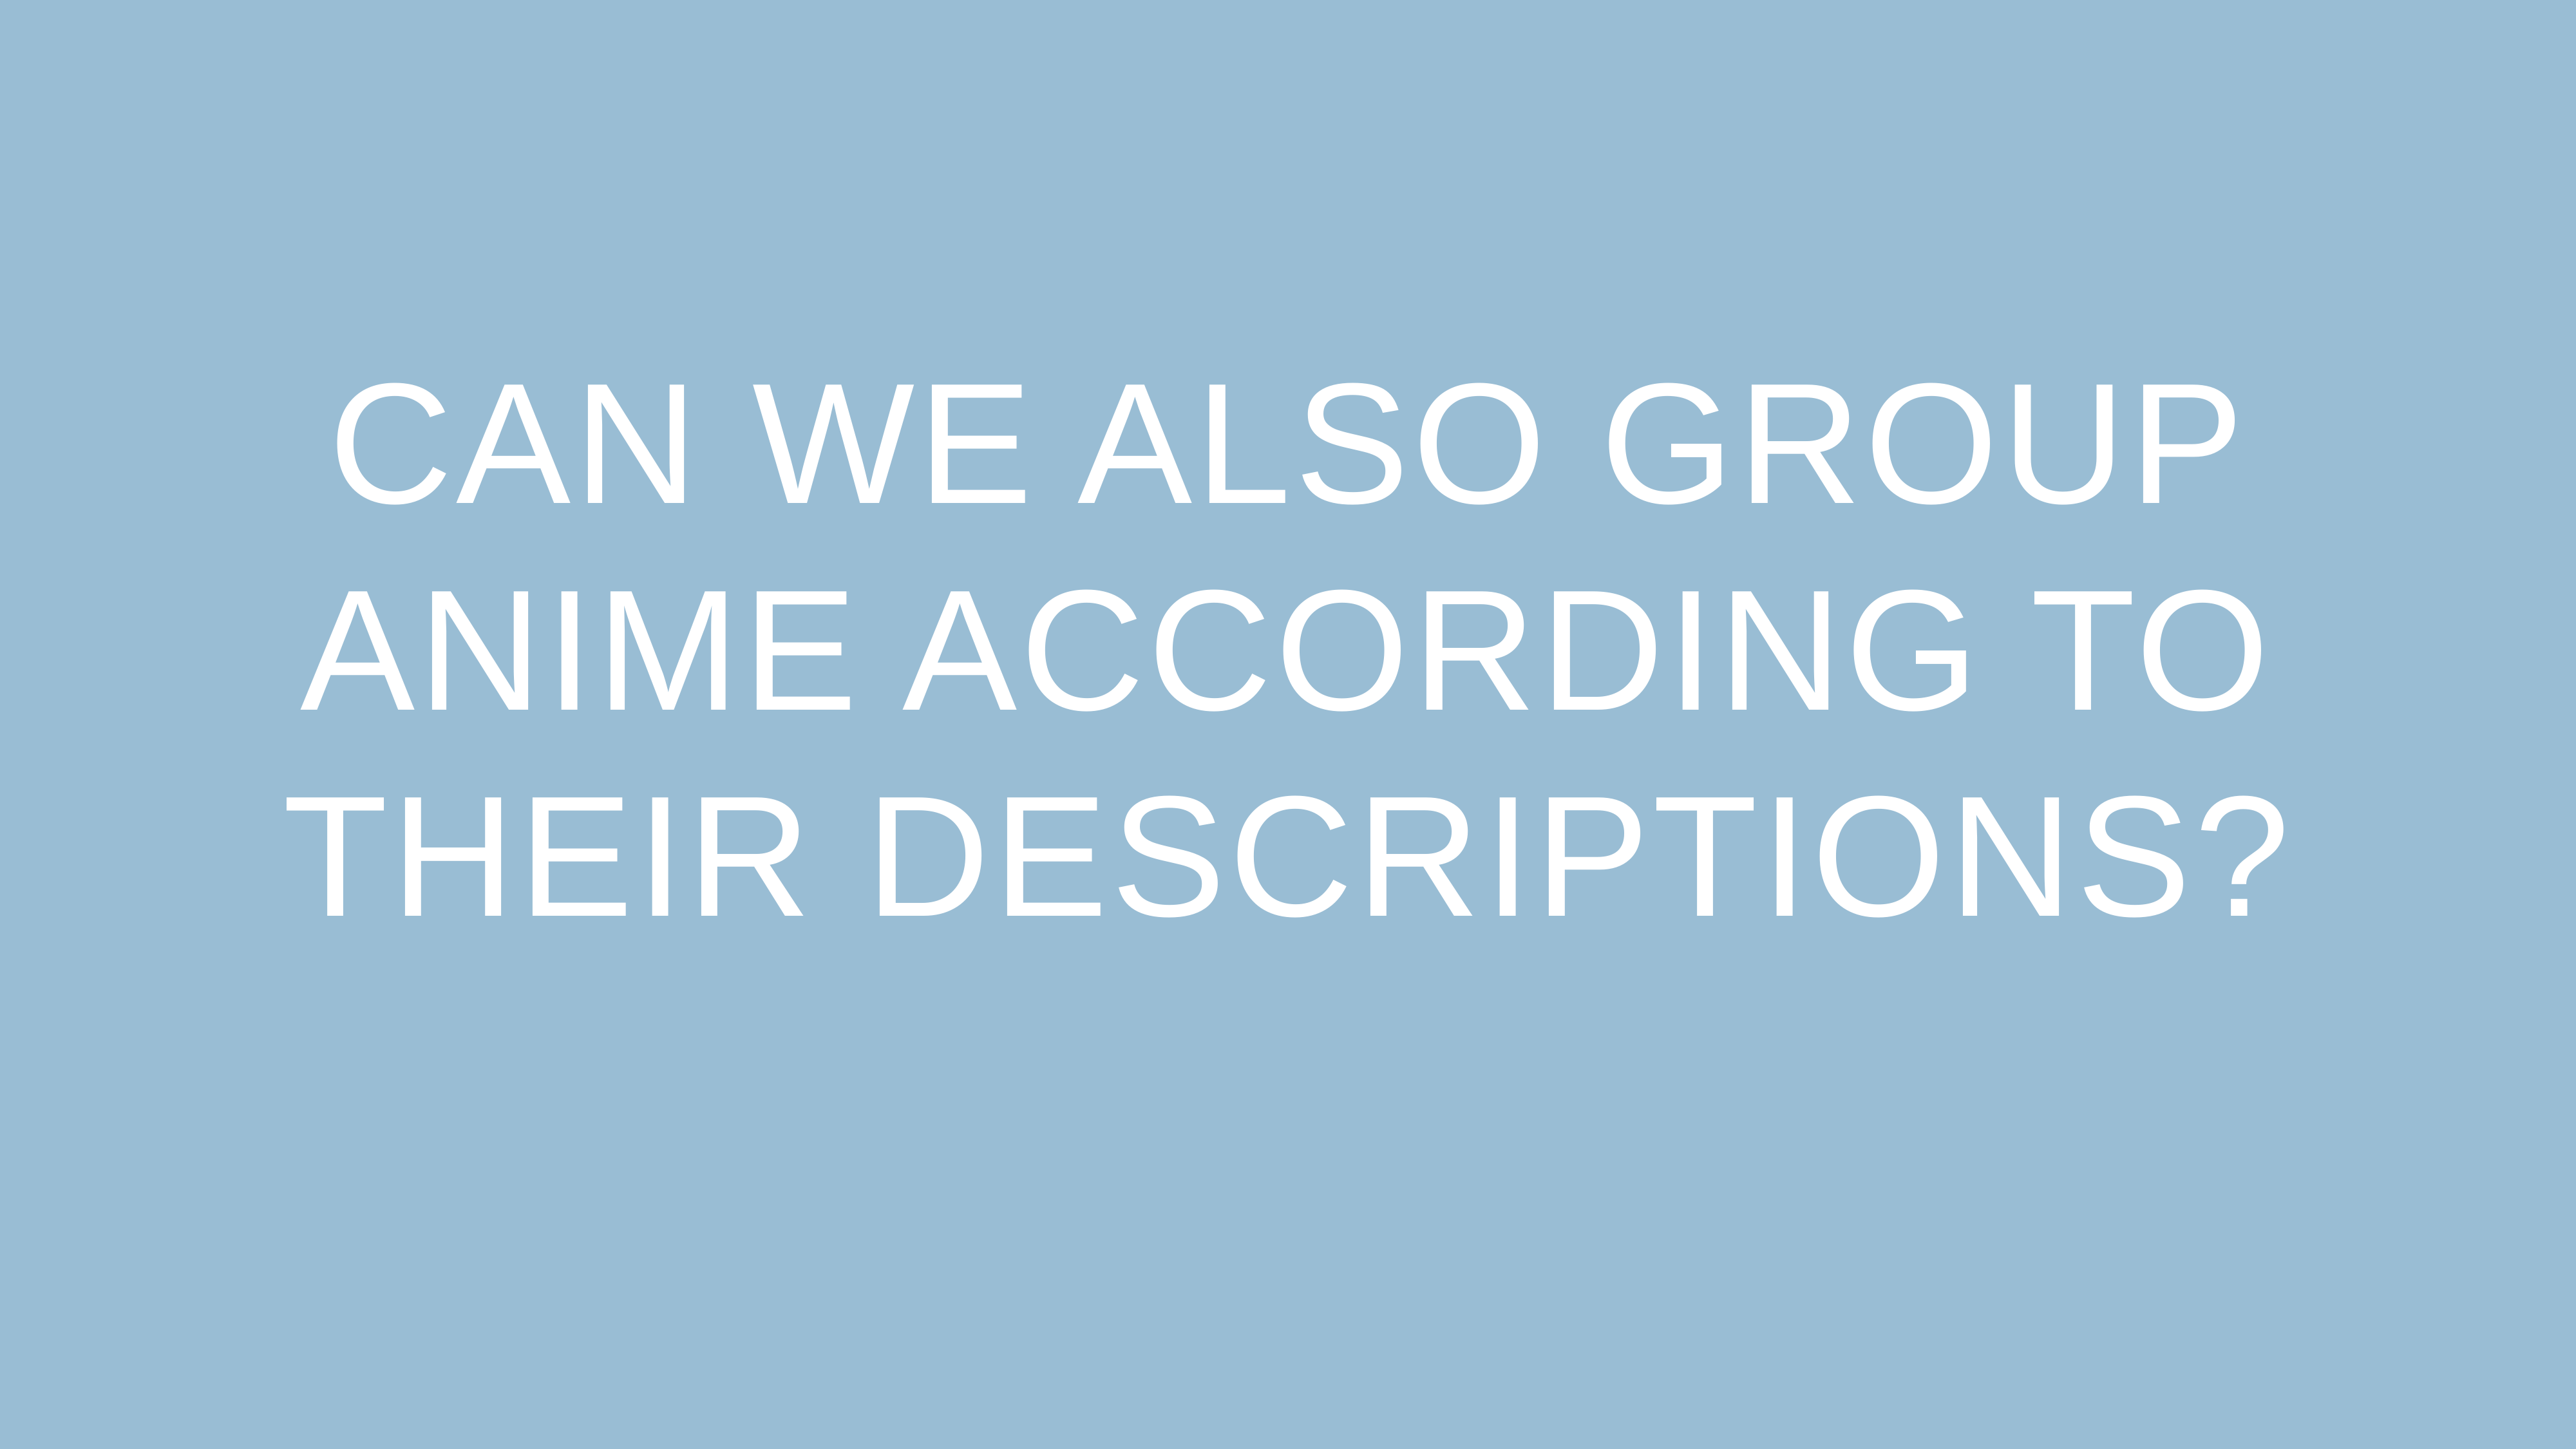

# Can we also group anime according to their Descriptions?